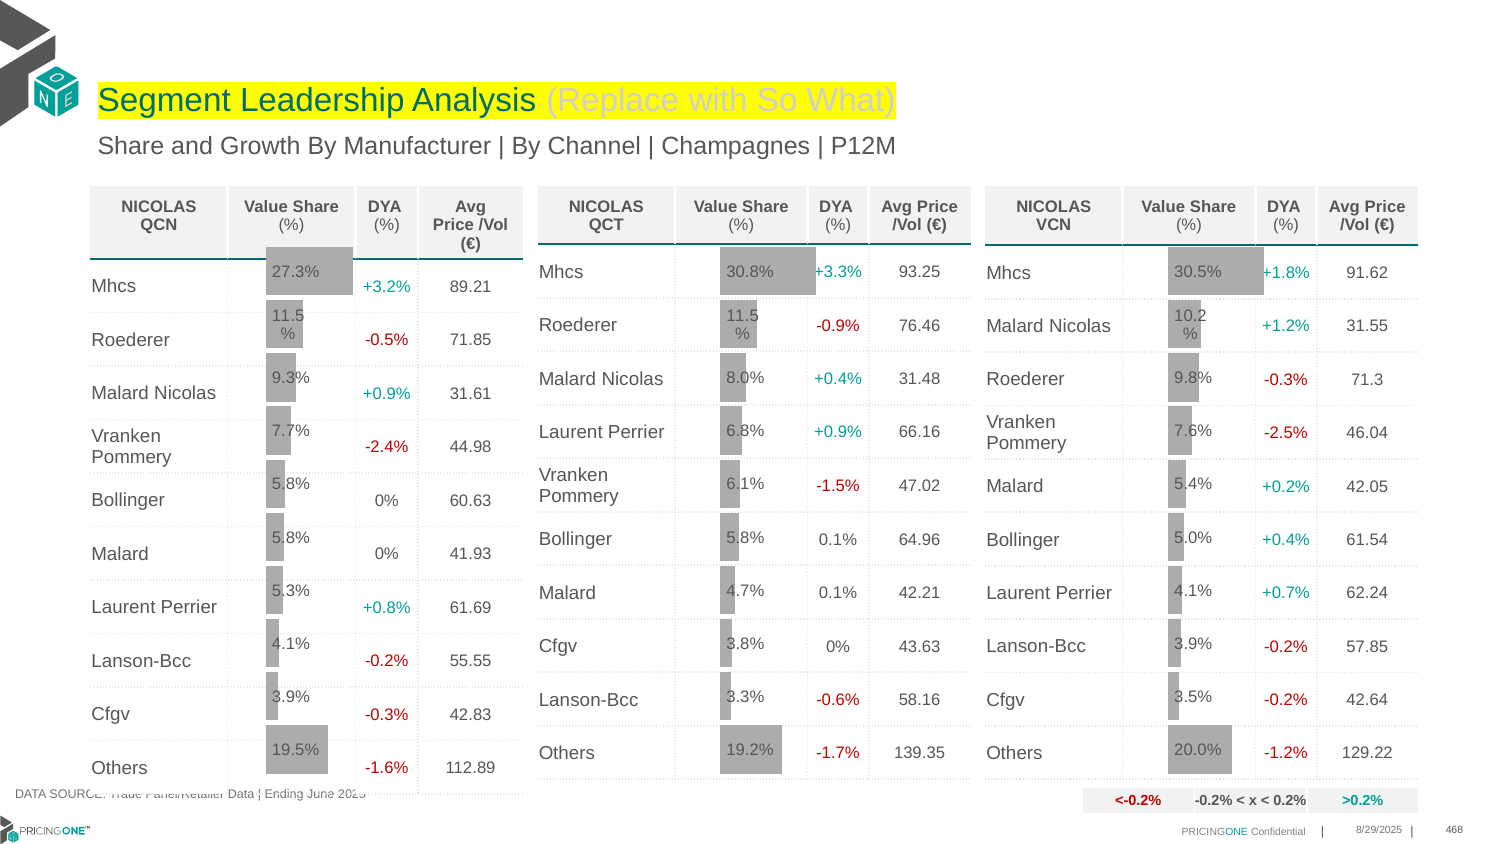

# Segment Leadership Analysis (Replace with So What)
Share and Growth By Manufacturer | By Channel | Champagnes | P12M
| NICOLAS QCT | Value Share (%) | DYA (%) | Avg Price /Vol (€) |
| --- | --- | --- | --- |
| Mhcs |  | +3.3% | 93.25 |
| Roederer |  | -0.9% | 76.46 |
| Malard Nicolas |  | +0.4% | 31.48 |
| Laurent Perrier |  | +0.9% | 66.16 |
| Vranken Pommery |  | -1.5% | 47.02 |
| Bollinger |  | 0.1% | 64.96 |
| Malard |  | 0.1% | 42.21 |
| Cfgv |  | 0% | 43.63 |
| Lanson-Bcc |  | -0.6% | 58.16 |
| Others |  | -1.7% | 139.35 |
| NICOLAS QCN | Value Share (%) | DYA (%) | Avg Price /Vol (€) |
| --- | --- | --- | --- |
| Mhcs |  | +3.2% | 89.21 |
| Roederer |  | -0.5% | 71.85 |
| Malard Nicolas |  | +0.9% | 31.61 |
| Vranken Pommery |  | -2.4% | 44.98 |
| Bollinger |  | 0% | 60.63 |
| Malard |  | 0% | 41.93 |
| Laurent Perrier |  | +0.8% | 61.69 |
| Lanson-Bcc |  | -0.2% | 55.55 |
| Cfgv |  | -0.3% | 42.83 |
| Others |  | -1.6% | 112.89 |
| NICOLAS VCN | Value Share (%) | DYA (%) | Avg Price /Vol (€) |
| --- | --- | --- | --- |
| Mhcs |  | +1.8% | 91.62 |
| Malard Nicolas |  | +1.2% | 31.55 |
| Roederer |  | -0.3% | 71.3 |
| Vranken Pommery |  | -2.5% | 46.04 |
| Malard |  | +0.2% | 42.05 |
| Bollinger |  | +0.4% | 61.54 |
| Laurent Perrier |  | +0.7% | 62.24 |
| Lanson-Bcc |  | -0.2% | 57.85 |
| Cfgv |  | -0.2% | 42.64 |
| Others |  | -1.2% | 129.22 |

### Chart

| Category | Champagnes | NICOLAS QCN |
|---|---|
| None | 0.2729586750070653 |

### Chart

| Category | Champagnes | NICOLAS QCT |
|---|---|
| None | 0.30754418487306306 |

### Chart

| Category | Champagnes | NICOLAS VCN |
|---|---|
| None | 0.30500298099196554 |
DATA SOURCE: Trade Panel/Retailer Data | Ending June 2025
| <-0.2% | -0.2% < x < 0.2% | >0.2% |
| --- | --- | --- |

8/29/2025
468